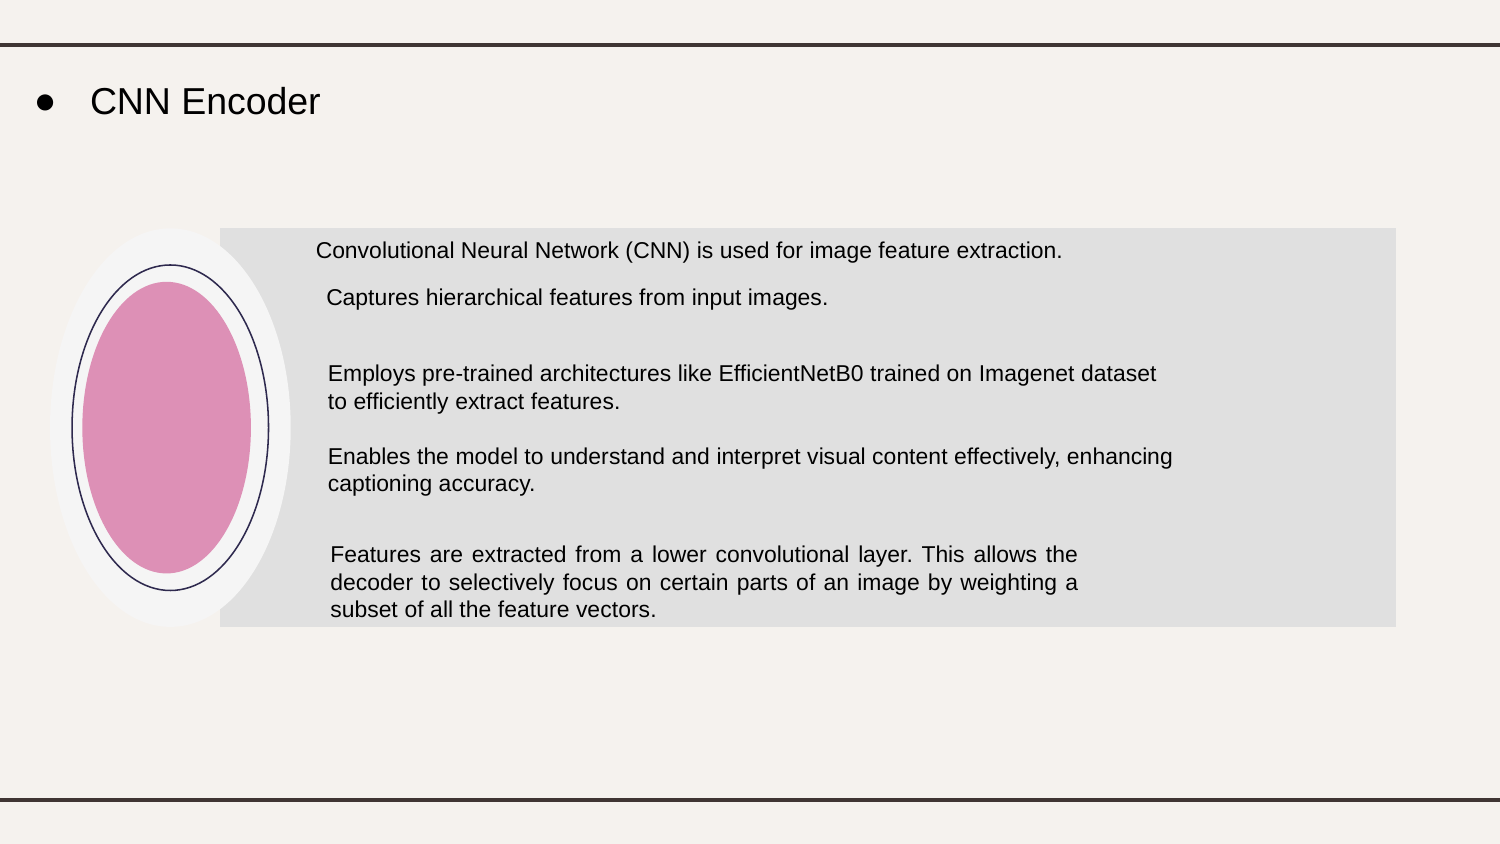

CNN Encoder

Convolutional Neural Network (CNN) is used for image feature extraction.
Captures hierarchical features from input images.
Employs pre-trained architectures like EfficientNetB0 trained on Imagenet dataset to efficiently extract features.

Enables the model to understand and interpret visual content effectively, enhancing captioning accuracy.

Features are extracted from a lower convolutional layer. This allows the decoder to selectively focus on certain parts of an image by weighting a subset of all the feature vectors.